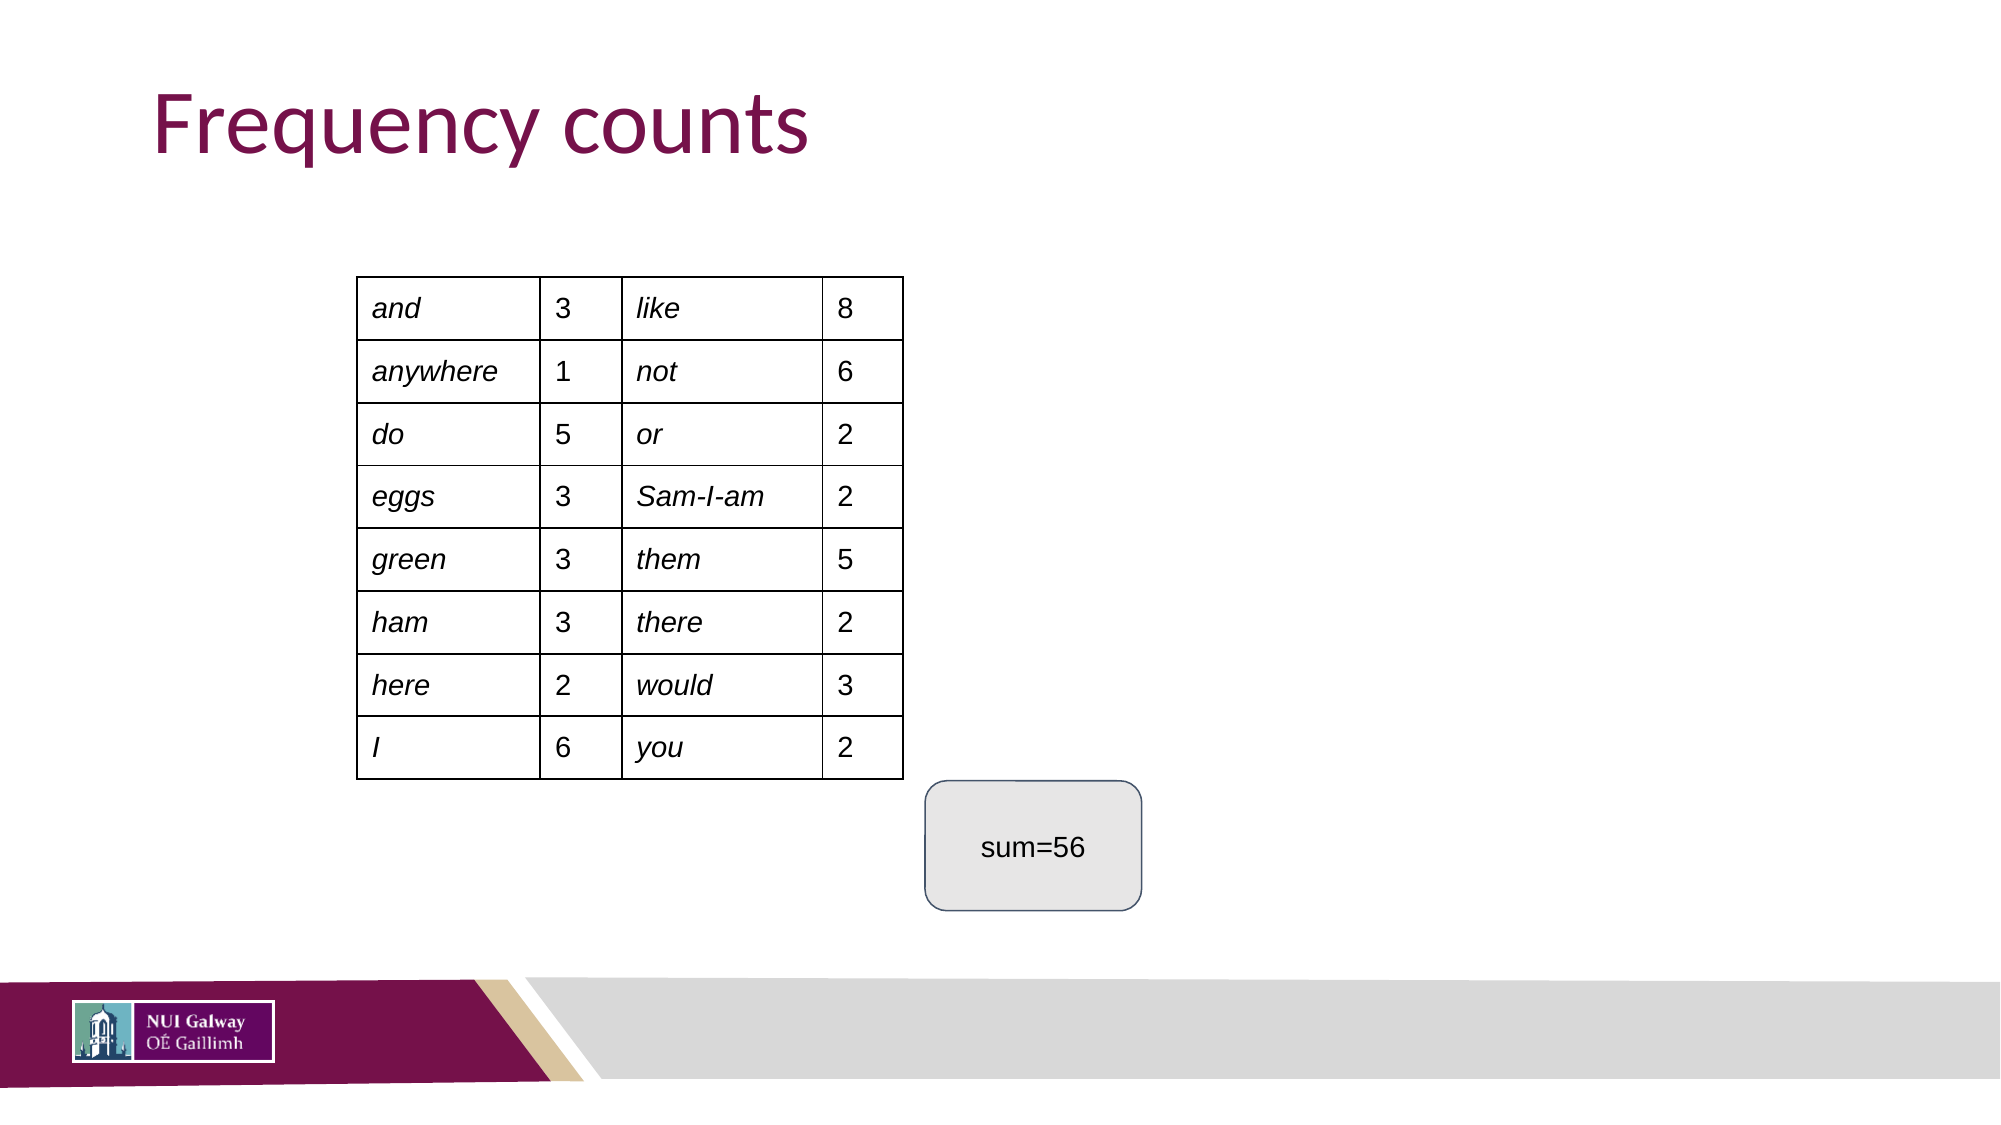

# Frequency counts
| and | 3 | like | 8 |
| --- | --- | --- | --- |
| anywhere | 1 | not | 6 |
| do | 5 | or | 2 |
| eggs | 3 | Sam-I-am | 2 |
| green | 3 | them | 5 |
| ham | 3 | there | 2 |
| here | 2 | would | 3 |
| I | 6 | you | 2 |
sum=56